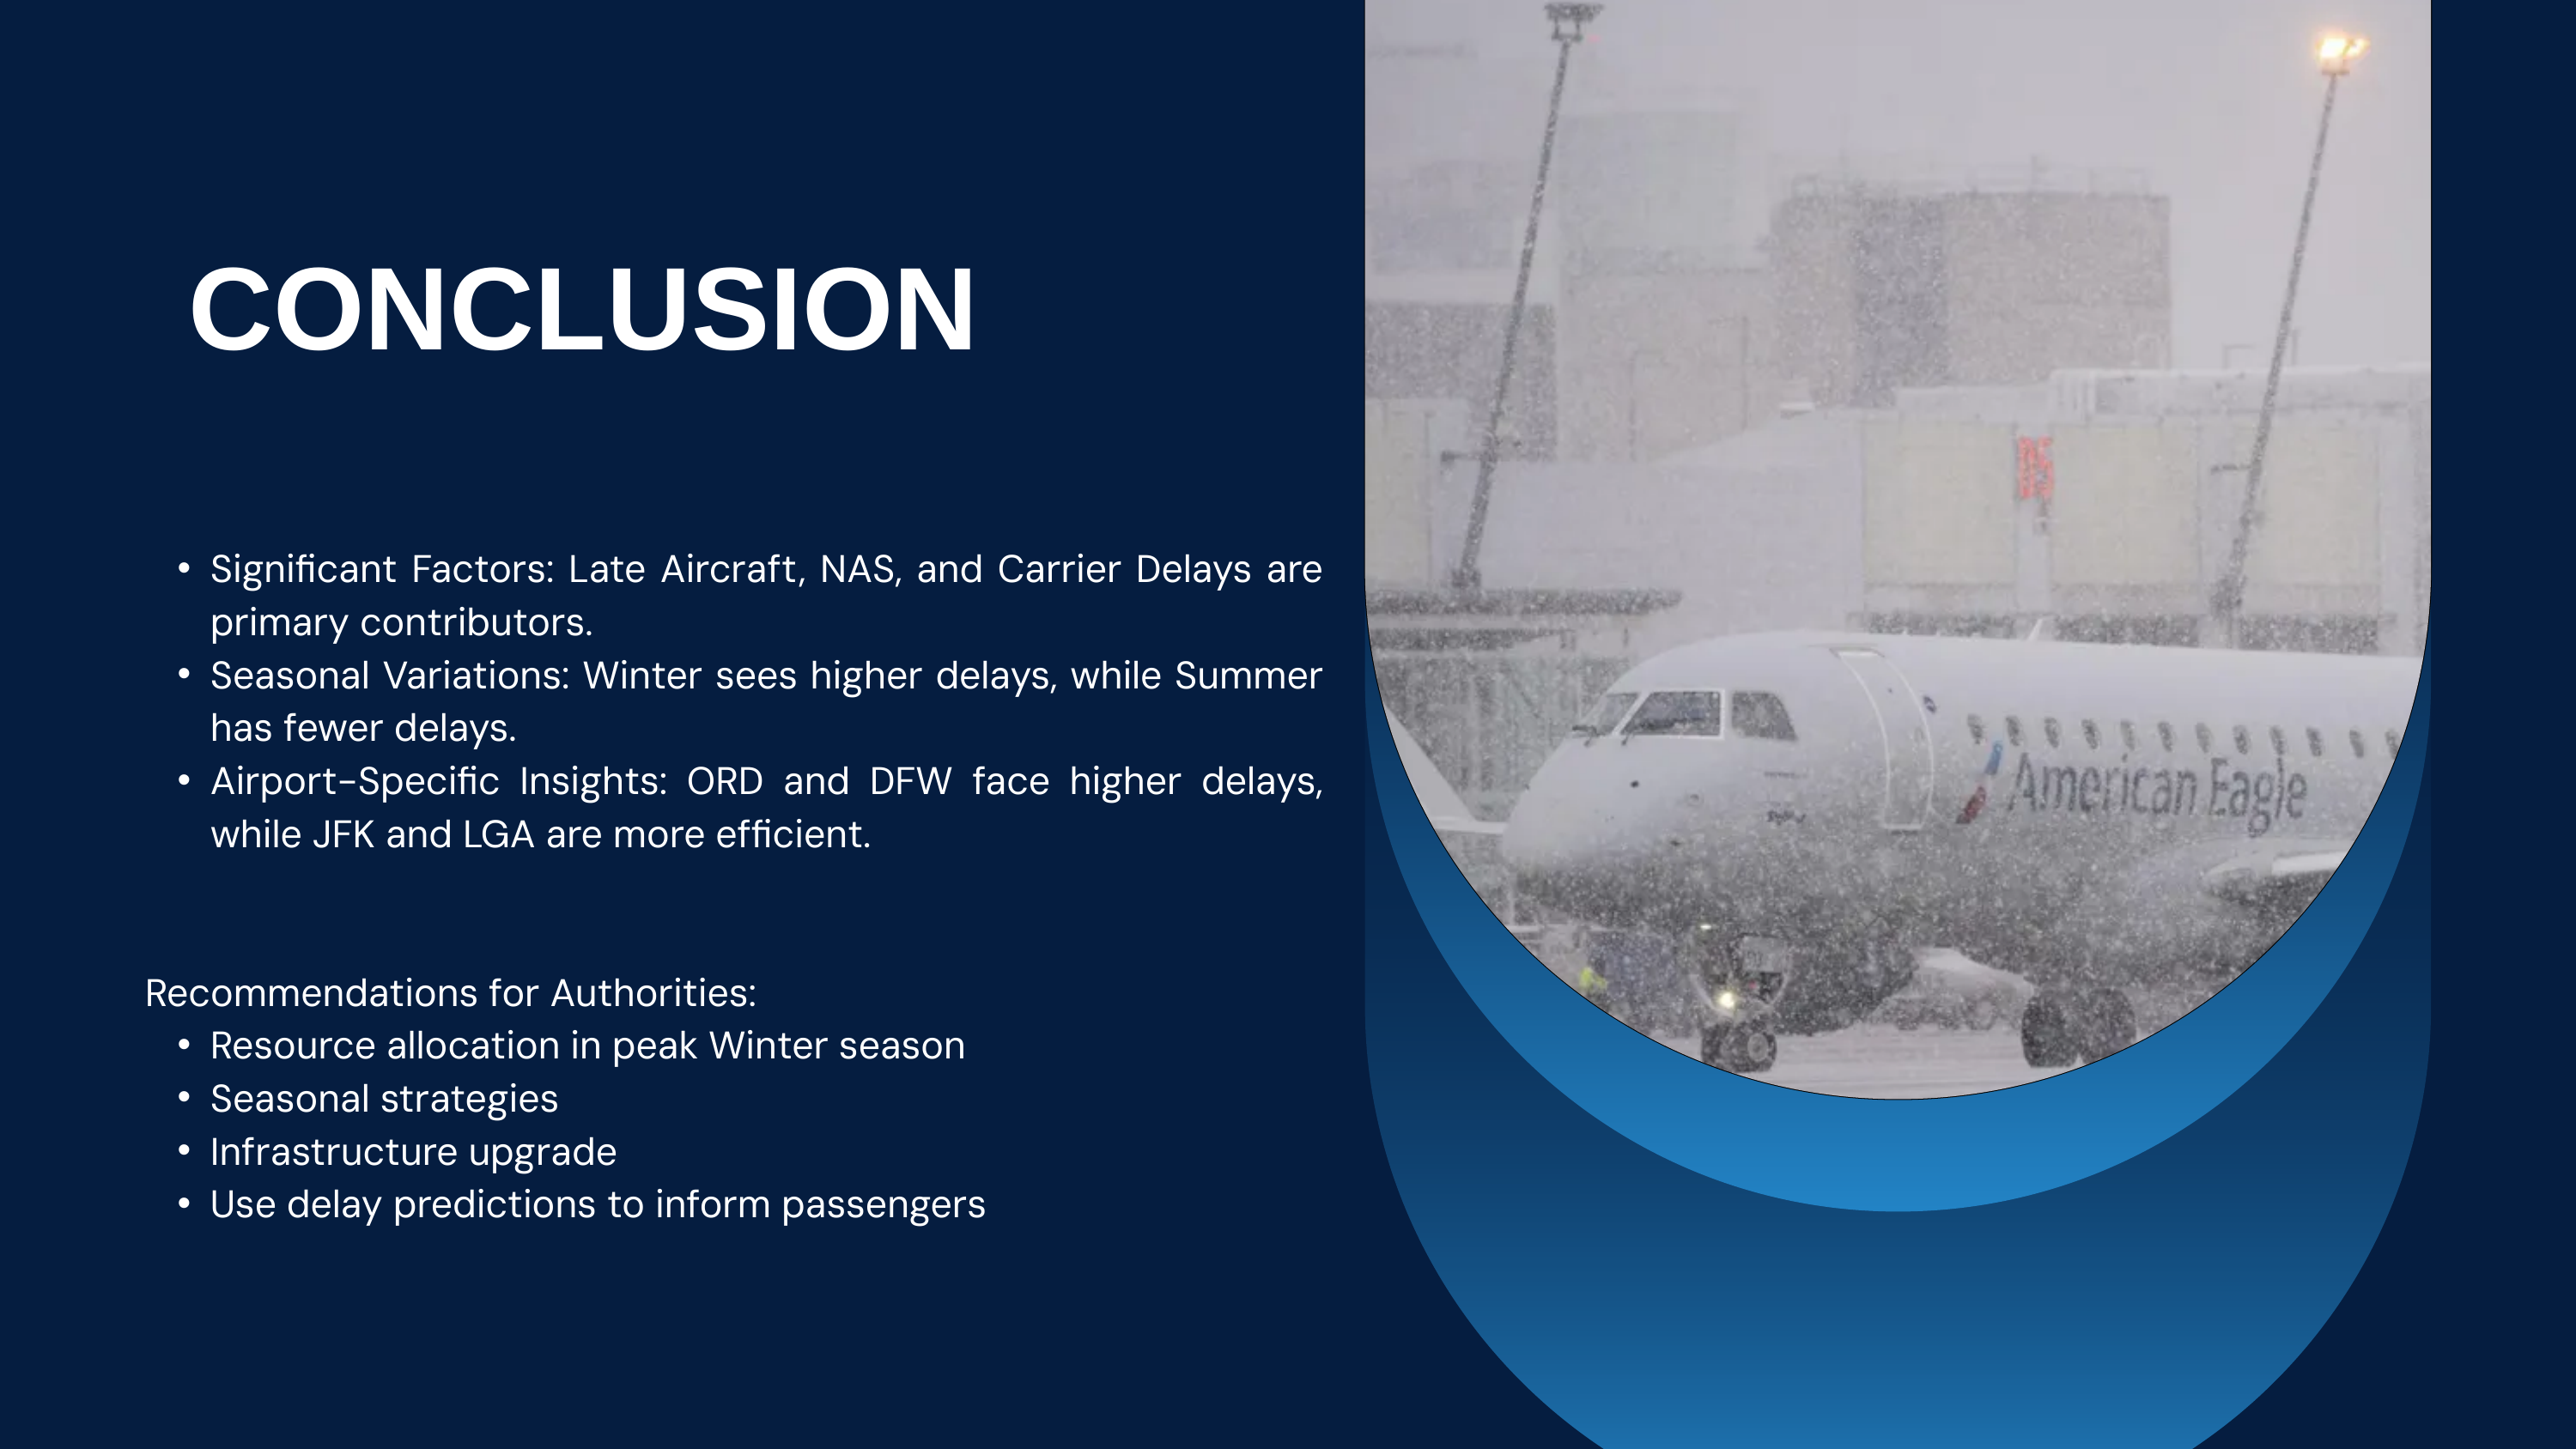

CONCLUSION

Significant Factors: Late Aircraft, NAS, and Carrier Delays are primary contributors.
Seasonal Variations: Winter sees higher delays, while Summer has fewer delays.
Airport-Specific Insights: ORD and DFW face higher delays, while JFK and LGA are more efficient.

Recommendations for Authorities:
Resource allocation in peak Winter season
Seasonal strategies
Infrastructure upgrade
Use delay predictions to inform passengers